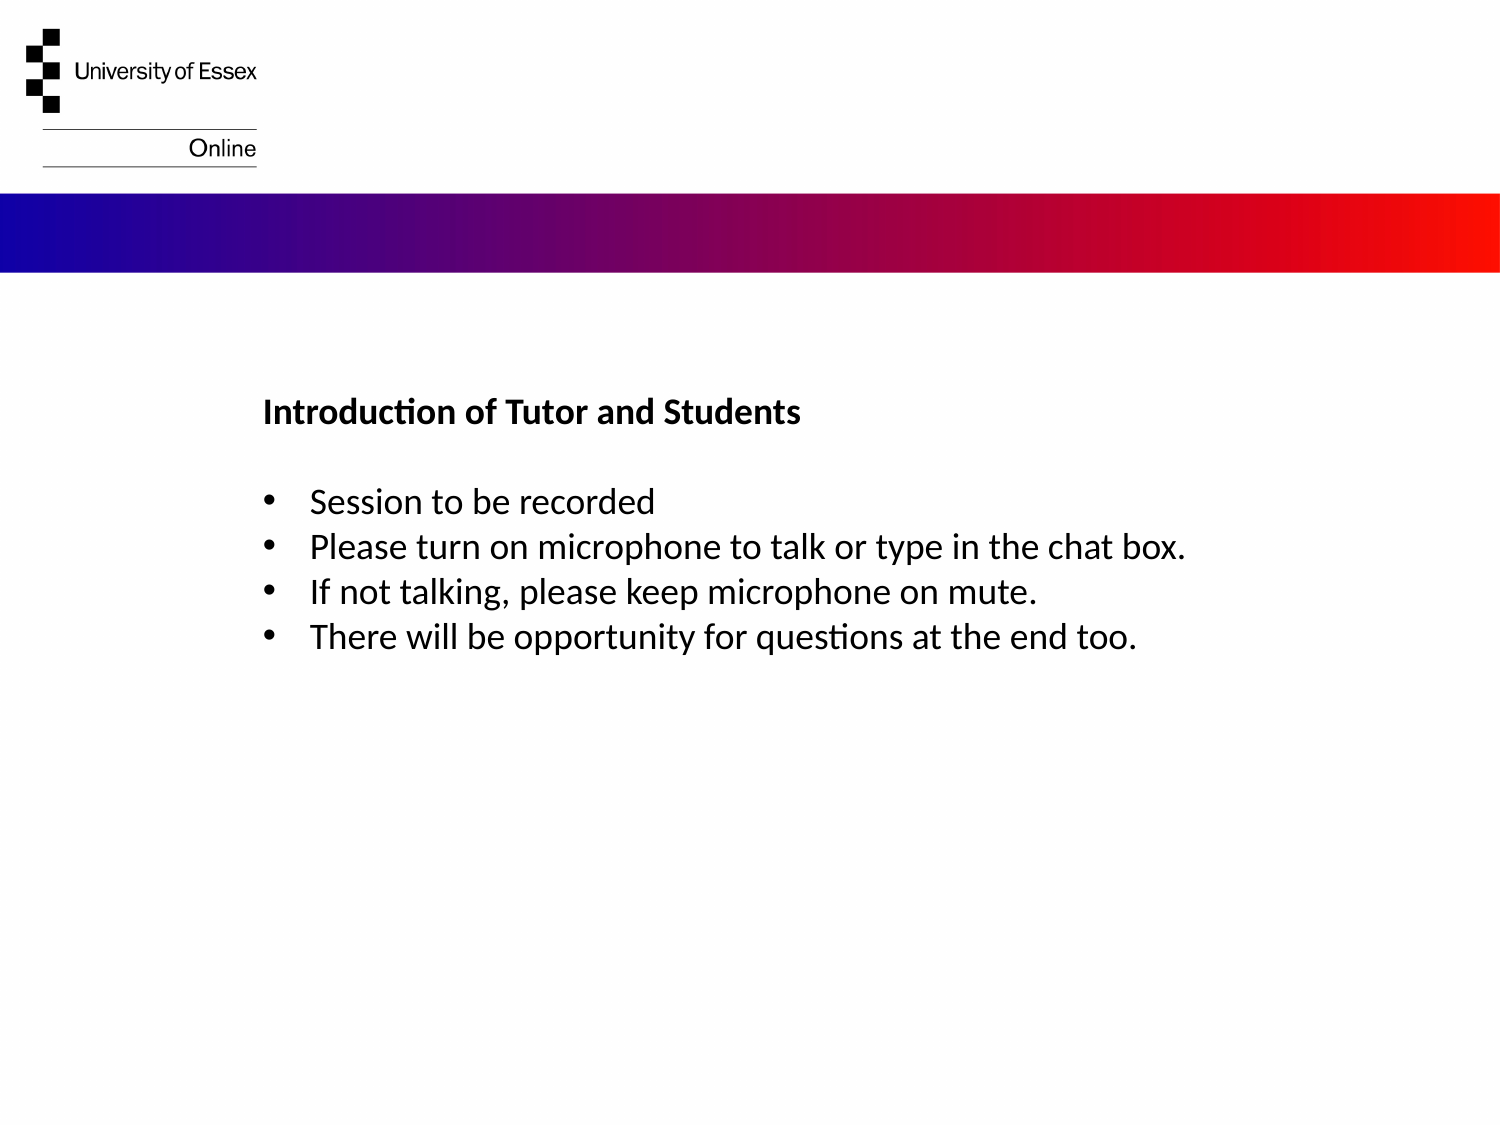

Introduction of Tutor and Students

Session to be recorded
Please turn on microphone to talk or type in the chat box.
If not talking, please keep microphone on mute.
There will be opportunity for questions at the end too.